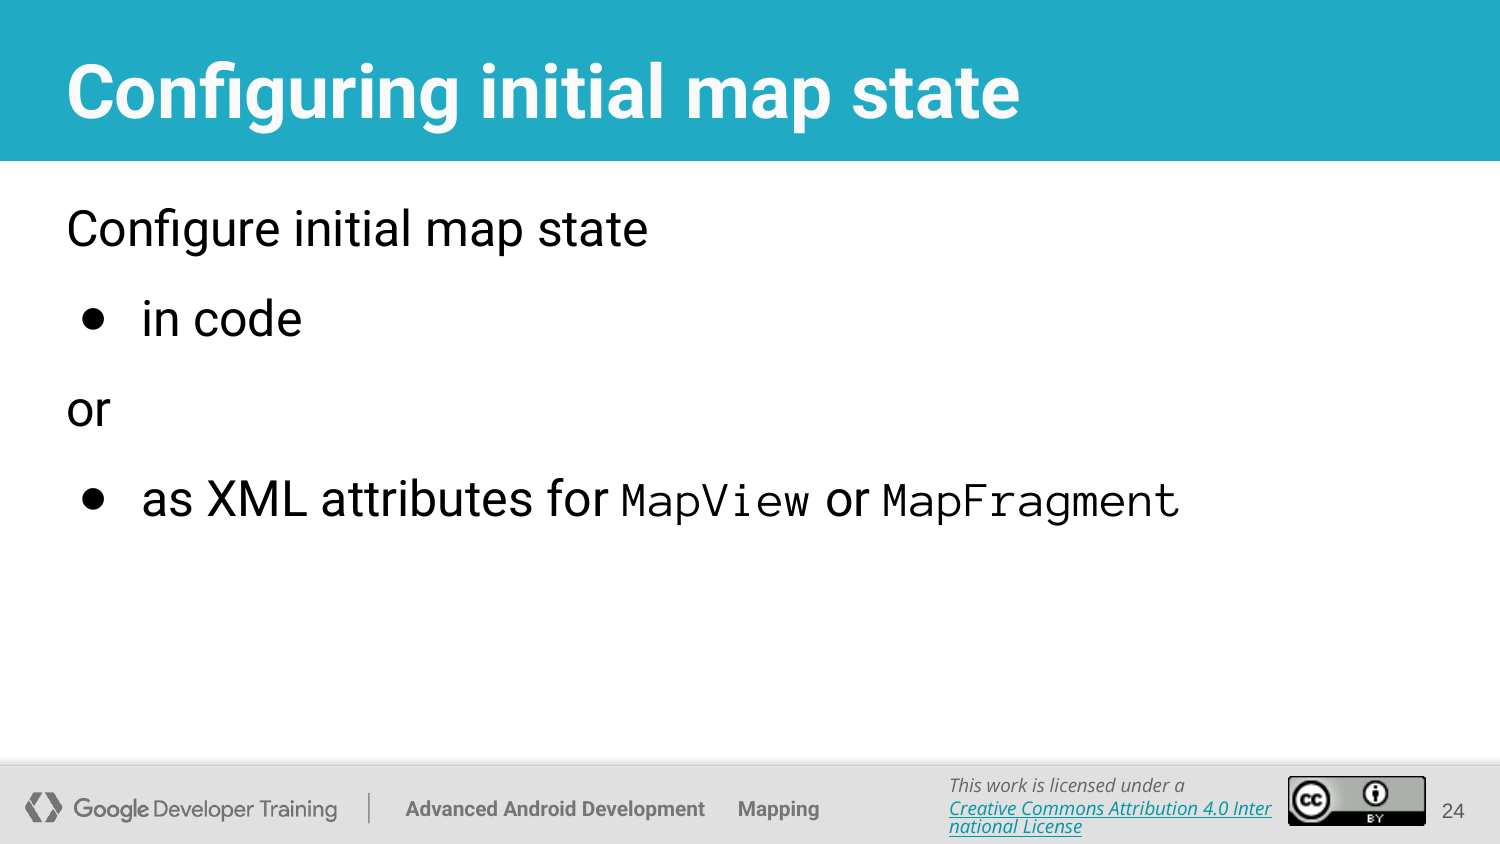

# Configuring initial map state
Configure initial map state
in code
or
as XML attributes for MapView or MapFragment

24